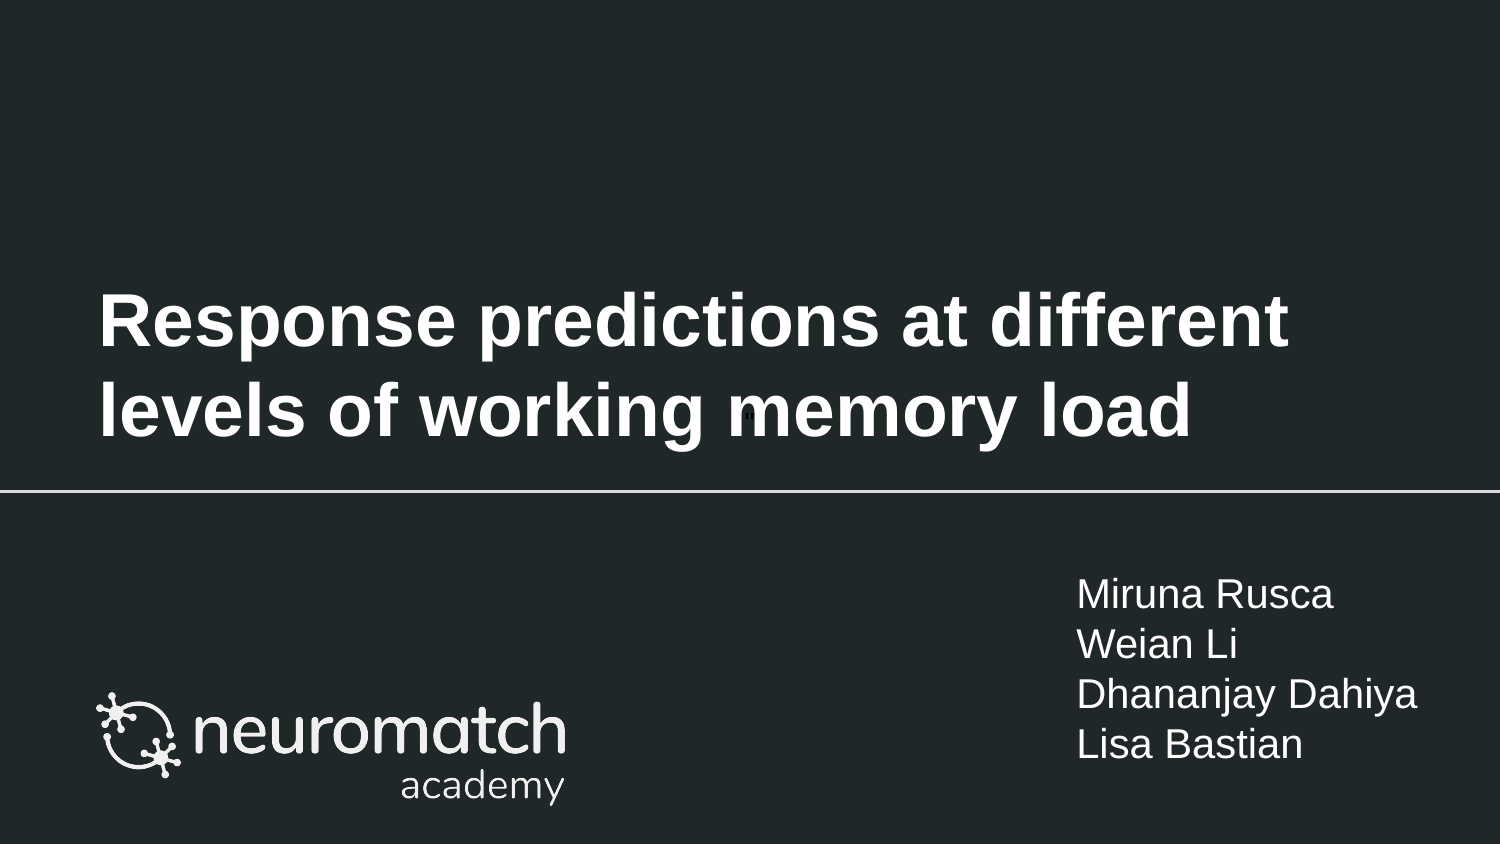

# Response predictions at different levels of working memory load
"
Miruna Rusca
Weian Li
Dhananjay Dahiya
Lisa Bastian